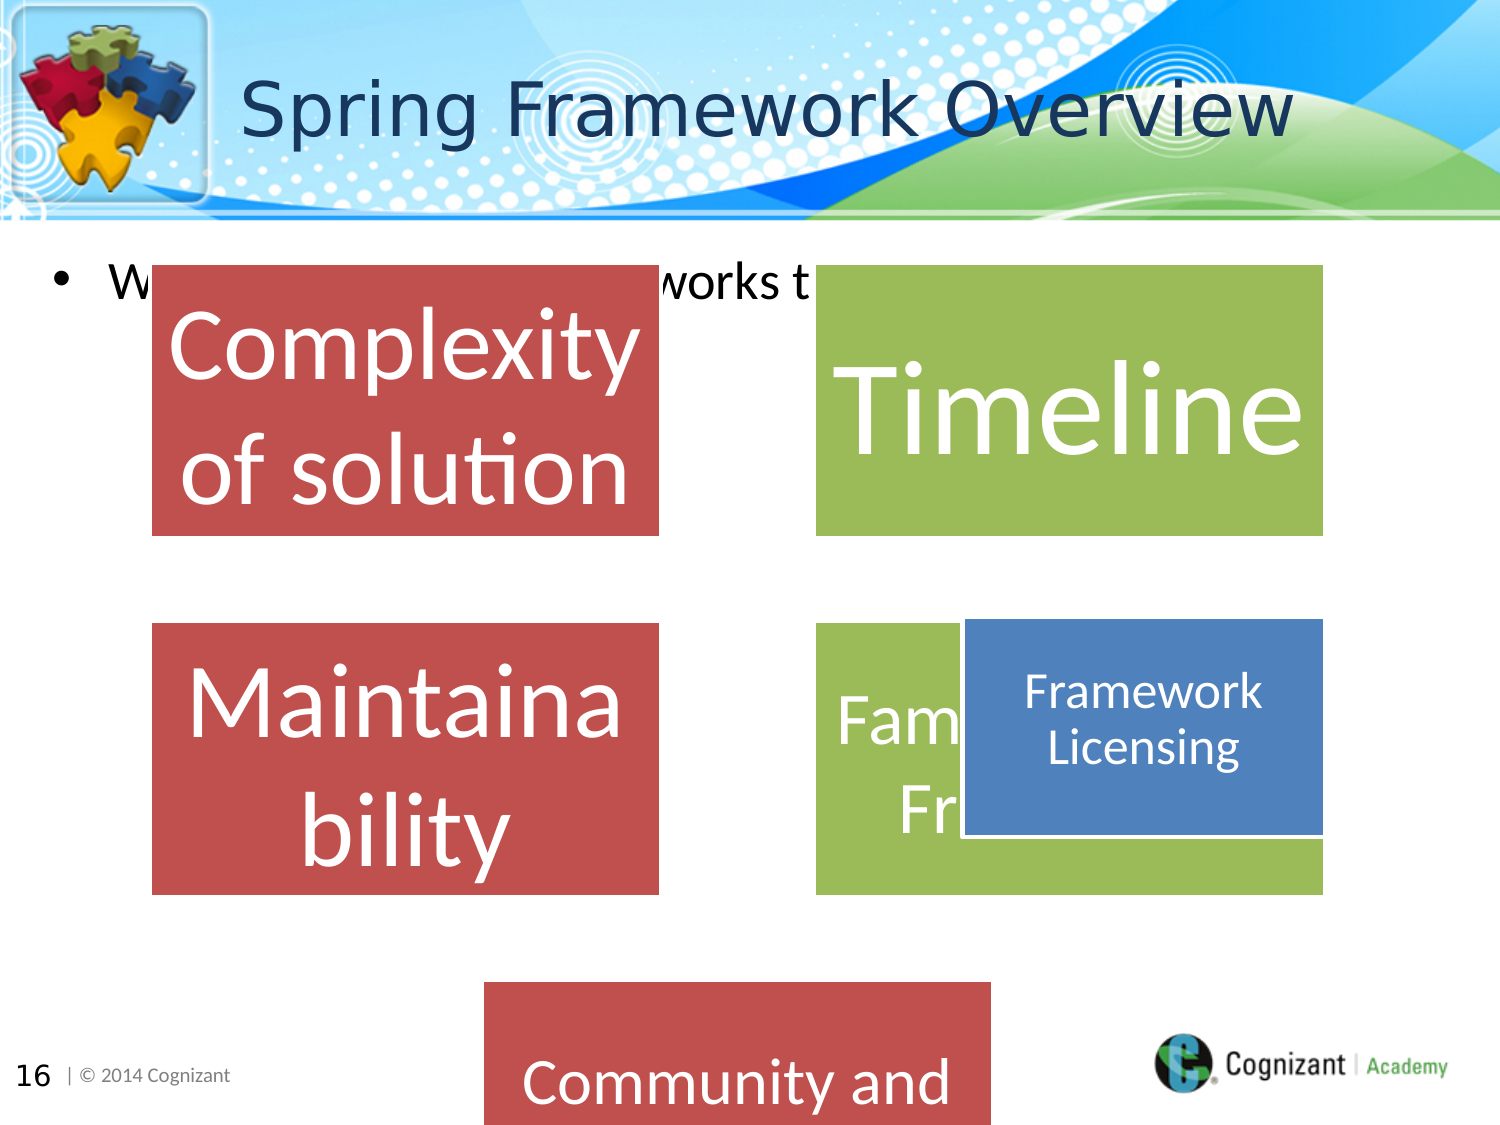

# Spring Framework Overview
When considering frameworks think about:
Complexity of solution
Timeline
Maintainability
Framework Licensing

16